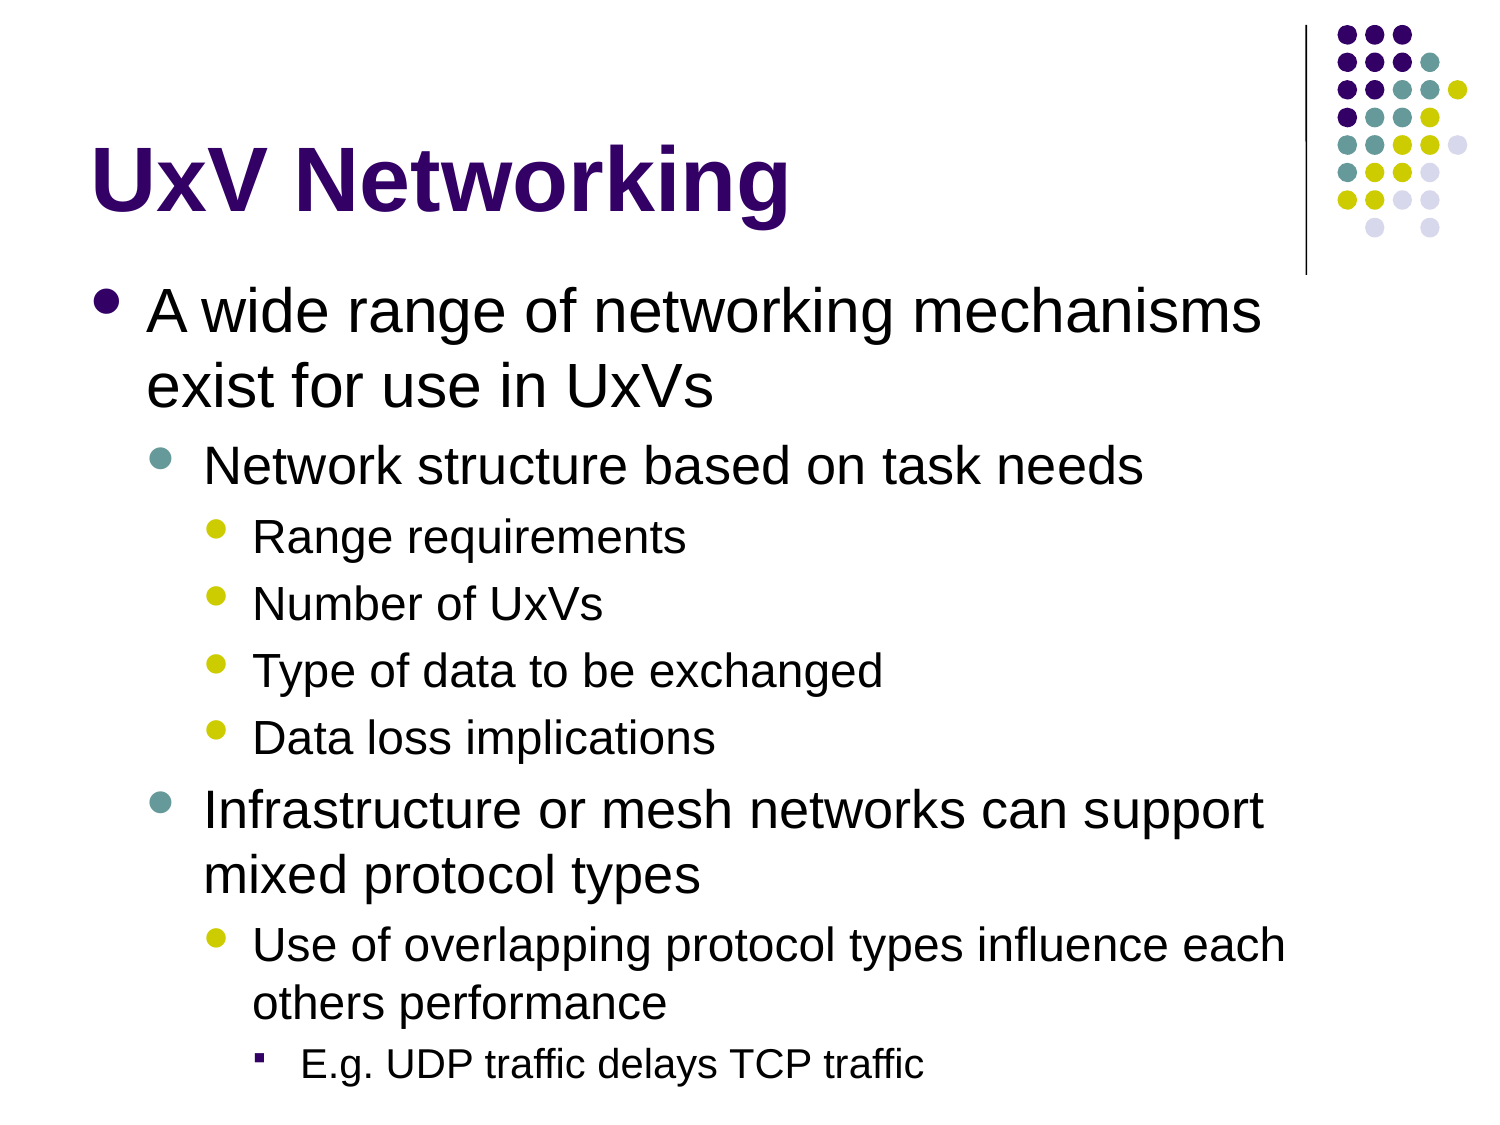

# UxV Networking
A wide range of networking mechanisms exist for use in UxVs
Network structure based on task needs
Range requirements
Number of UxVs
Type of data to be exchanged
Data loss implications
Infrastructure or mesh networks can support mixed protocol types
Use of overlapping protocol types influence each others performance
E.g. UDP traffic delays TCP traffic